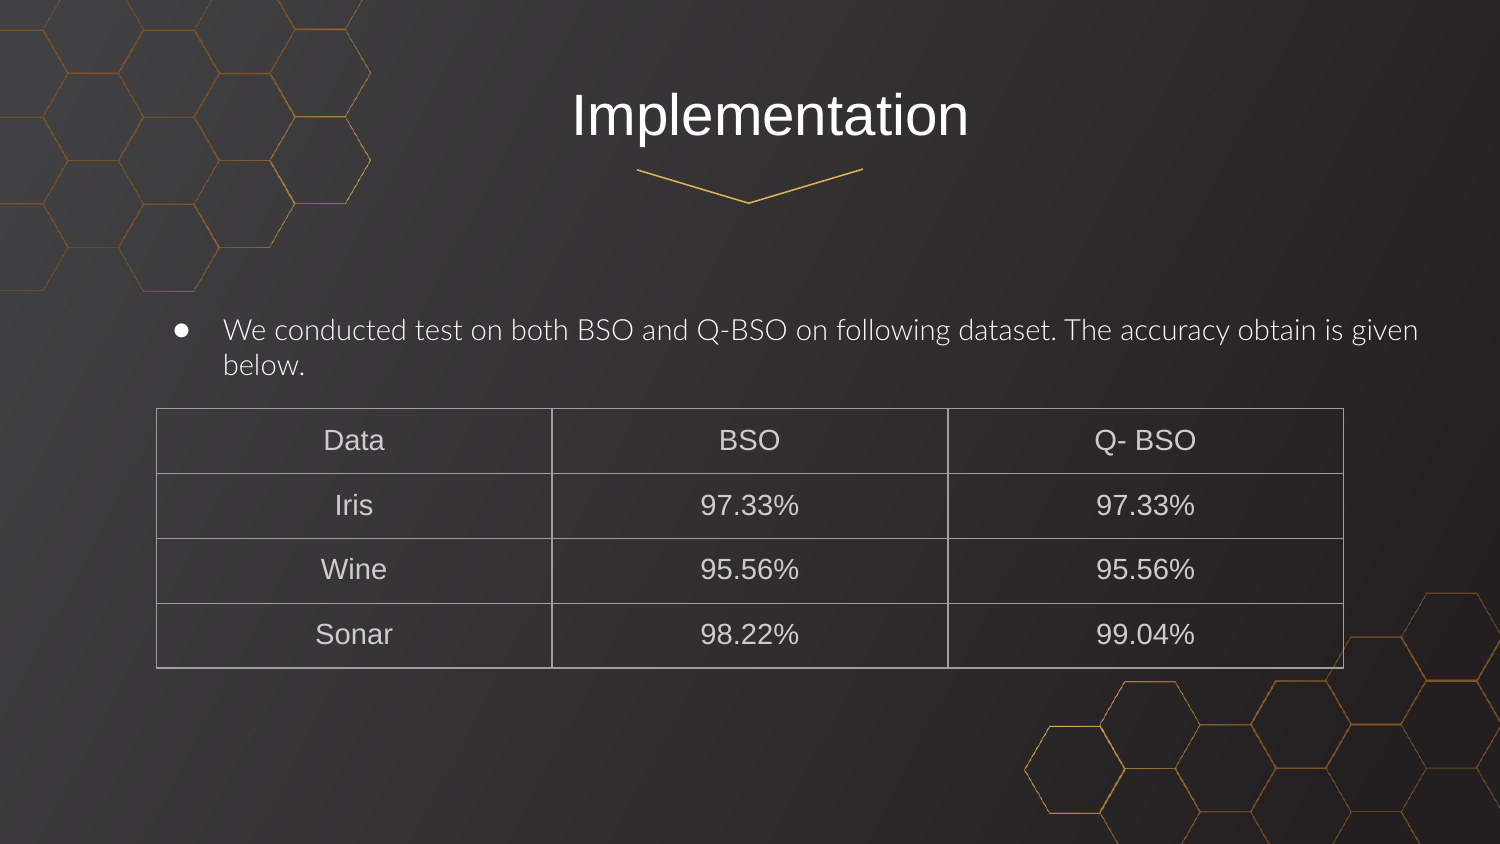

# Implementation

We conducted test on both BSO and Q-BSO on following dataset. The accuracy obtain is given below.

| Data | BSO | Q- BSO |
| --- | --- | --- |
| Iris | 97.33% | 97.33% |
| Wine | 95.56% | 95.56% |
| Sonar | 98.22% | 99.04% |